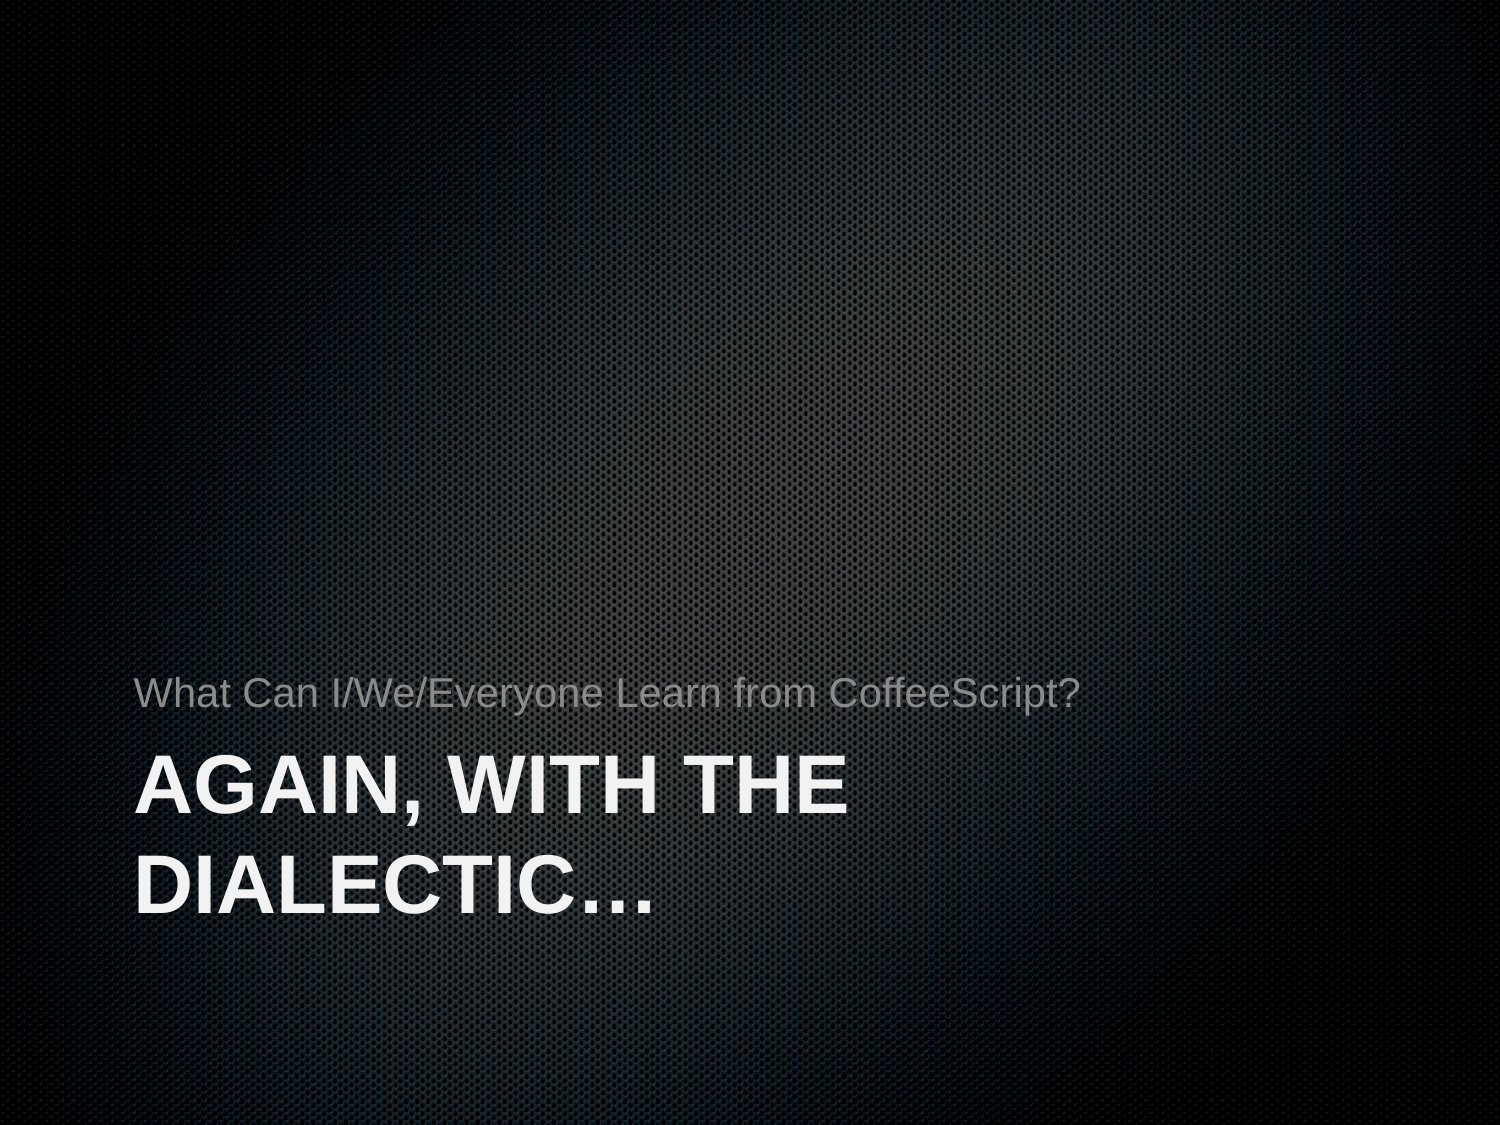

What Can I/We/Everyone Learn from CoffeeScript?
# Again, with the Dialectic…